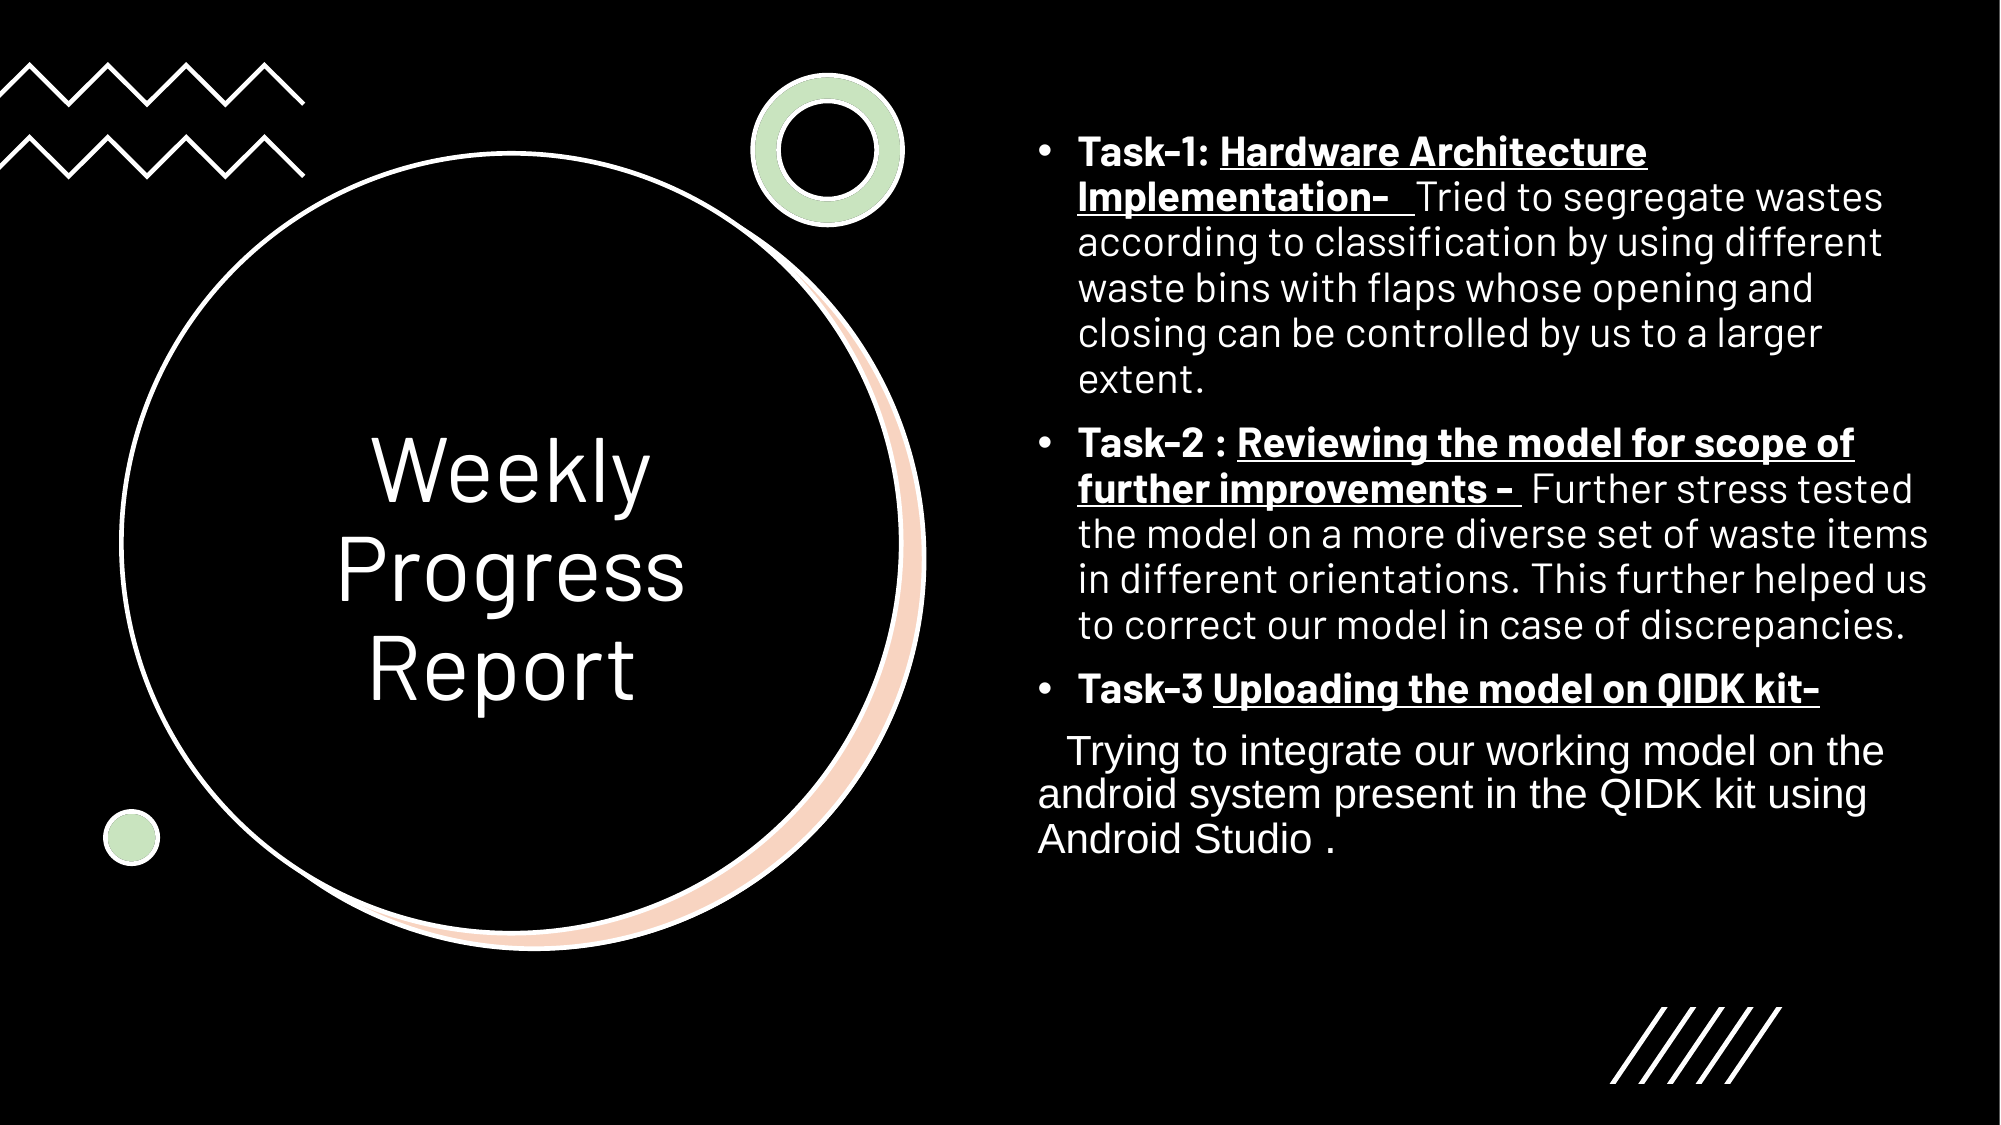

Task-1: Hardware Architecture Implementation-   Tried to segregate wastes according to classification by using different waste bins with flaps whose opening and closing can be controlled by us to a larger extent.
Task-2 : Reviewing the model for scope of further improvements -  Further stress tested the model on a more diverse set of waste items in different orientations. This further helped us to correct our model in case of discrepancies.
Task-3 Uploading the model on QIDK kit-
   Trying to integrate our working model on the android system present in the QIDK kit using Android Studio .

# Weekly Progress Report